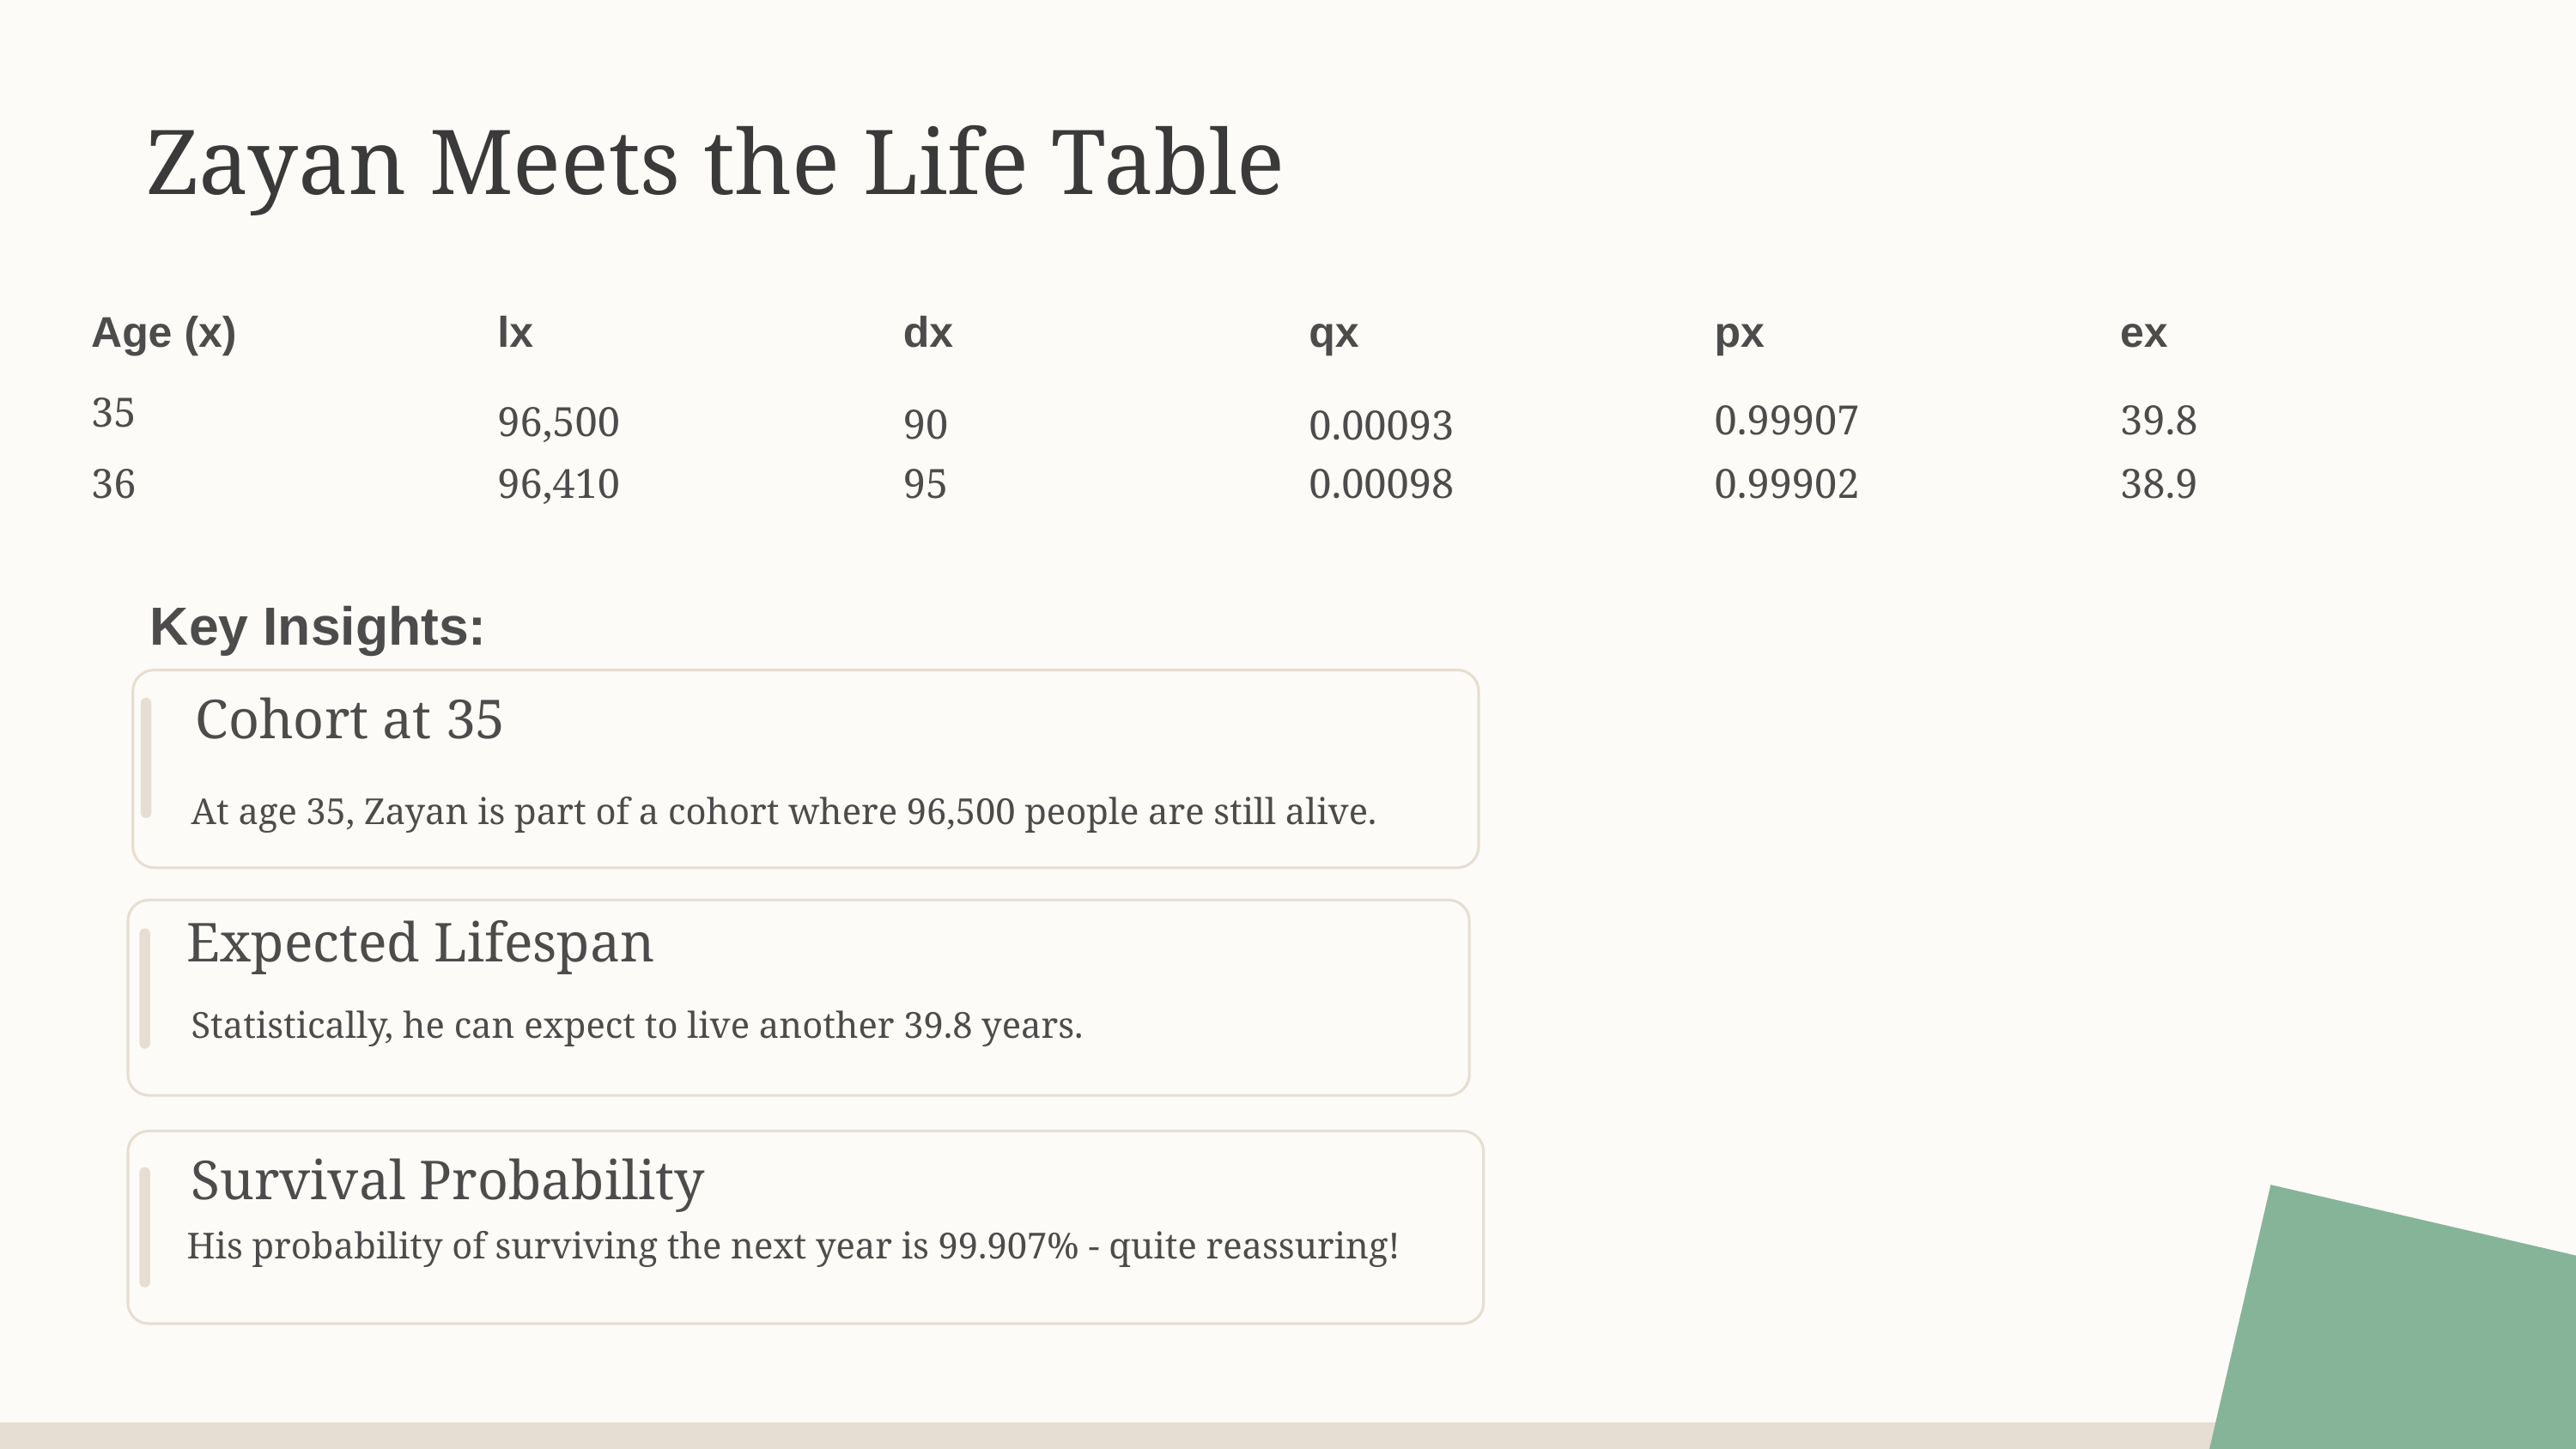

Zayan Meets the Life Table

Age (x)
lx
dx
qx
px
ex
35
0.99907
39.8
96,500
90
0.00093

36
96,410
95
0.00098
0.99902
38.9
Key Insights:

Cohort at 35
At age 35, Zayan is part of a cohort where 96,500 people are still alive.

Expected Lifespan
Statistically, he can expect to live another 39.8 years.

Survival Probability
His probability of surviving the next year is 99.907% - quite reassuring!